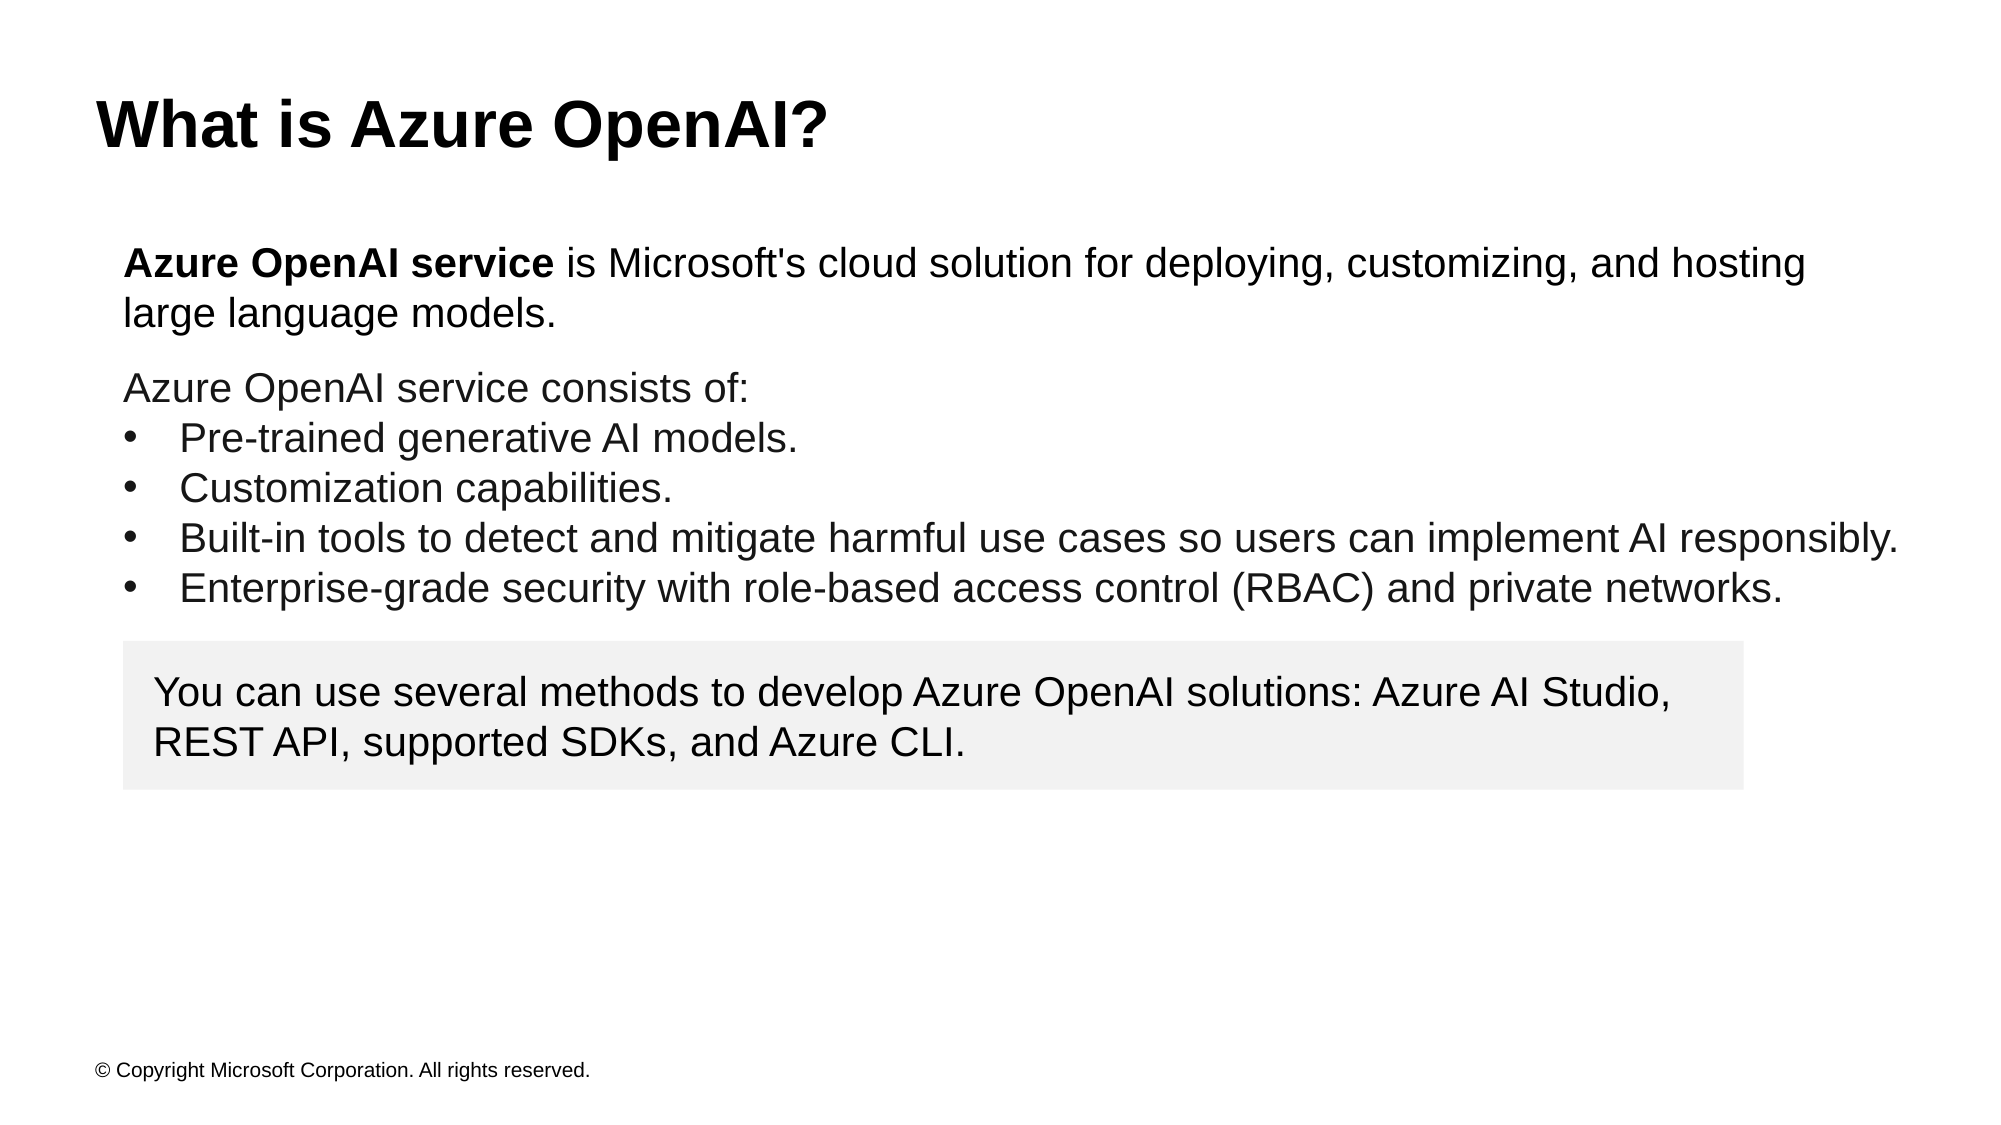

# What is Azure OpenAI?
Azure OpenAI service is Microsoft's cloud solution for deploying, customizing, and hosting large language models.
Azure OpenAI service consists of:
Pre-trained generative AI models.
Customization capabilities.
Built-in tools to detect and mitigate harmful use cases so users can implement AI responsibly.
Enterprise-grade security with role-based access control (RBAC) and private networks.
You can use several methods to develop Azure OpenAI solutions: Azure AI Studio, REST API, supported SDKs, and Azure CLI.